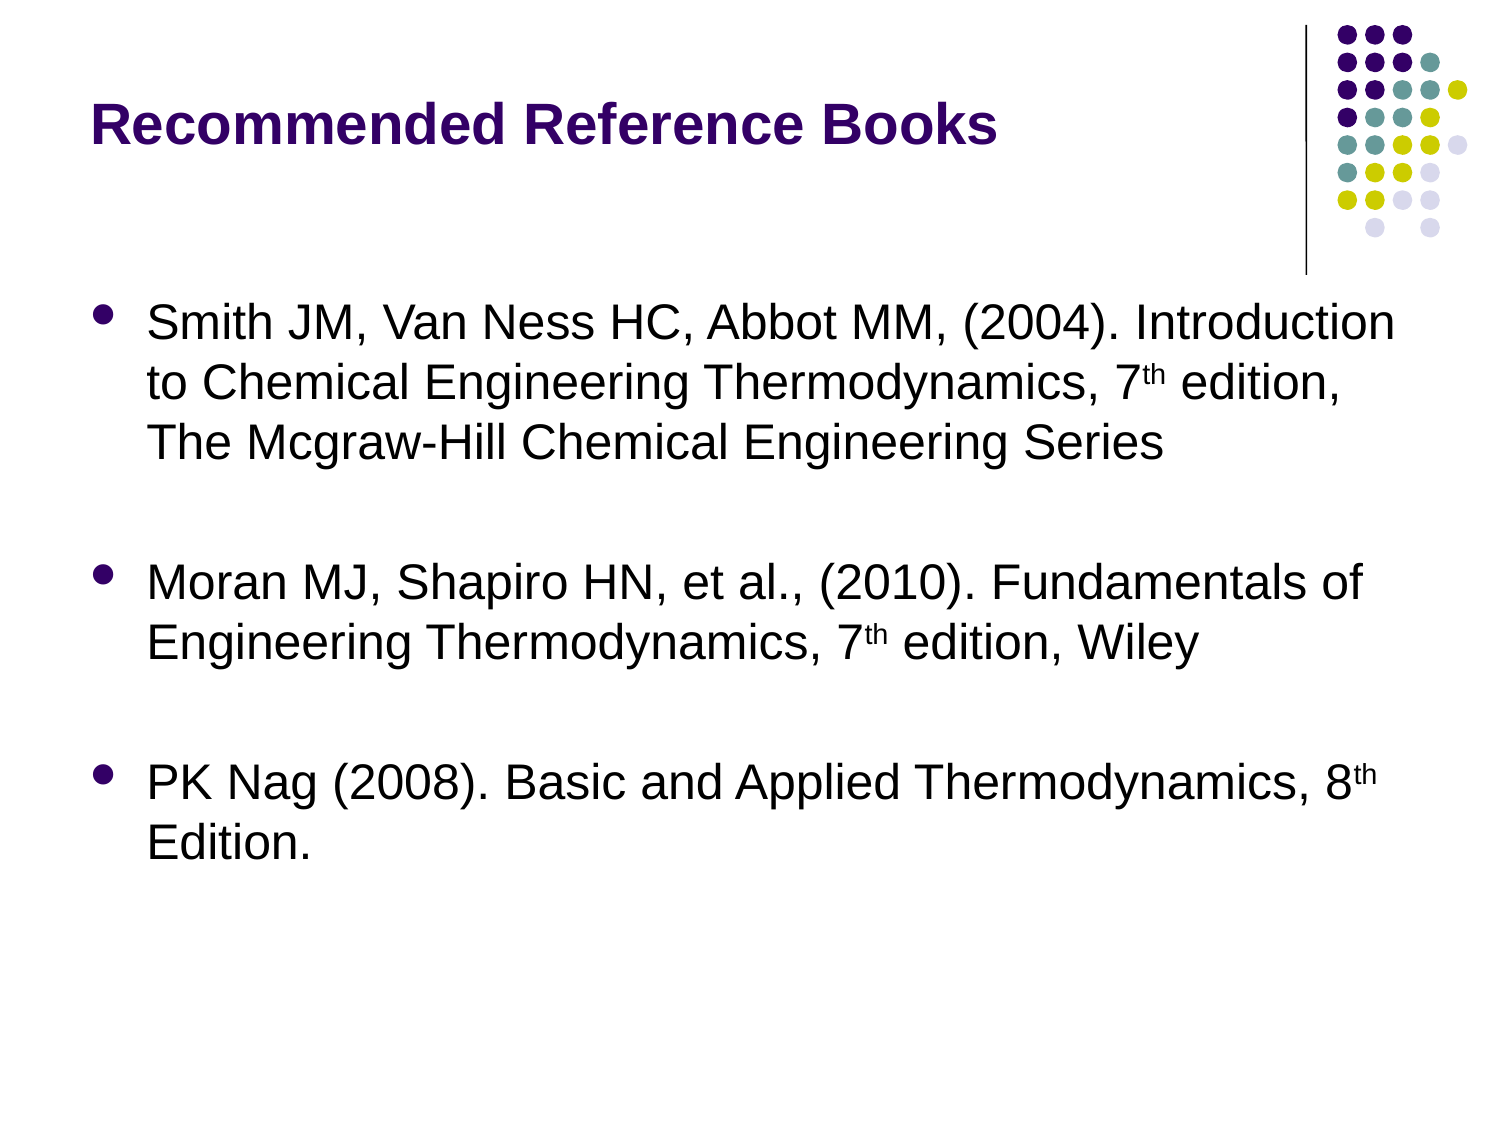

# Recommended Reference Books
Smith JM, Van Ness HC, Abbot MM, (2004). Introduction to Chemical Engineering Thermodynamics, 7th edition, The Mcgraw-Hill Chemical Engineering Series

Moran MJ, Shapiro HN, et al., (2010). Fundamentals of Engineering Thermodynamics, 7th edition, Wiley

PK Nag (2008). Basic and Applied Thermodynamics, 8th Edition.